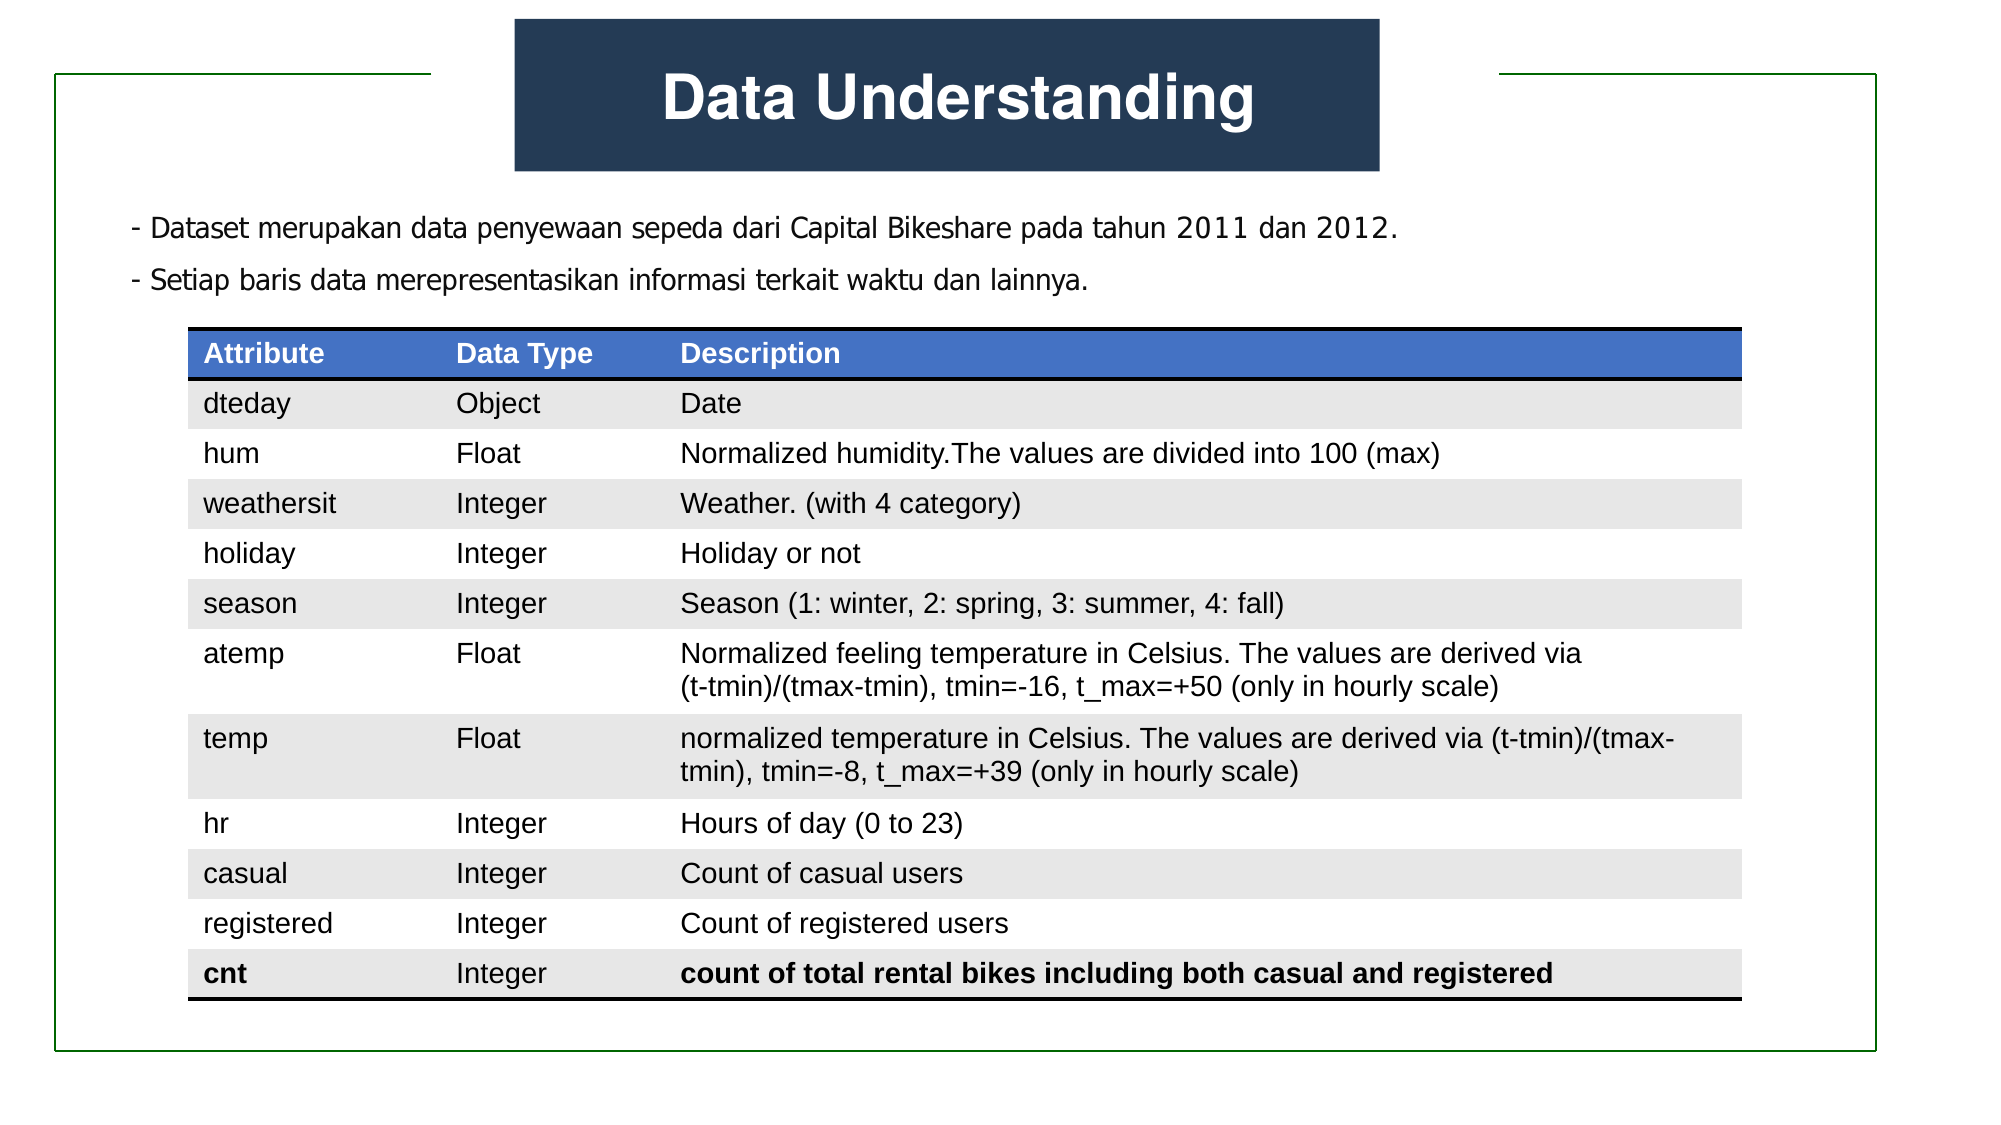

Data Understanding

- Dataset merupakan data penyewaan sepeda dari Capital Bikeshare pada tahun 2011 dan 2012.
- Setiap baris data merepresentasikan informasi terkait waktu dan lainnya.

| Attribute | Data Type | Description |
| --- | --- | --- |
| dteday | Object | Date |
| hum | Float | Normalized humidity.The values are divided into 100 (max) |
| weathersit | Integer | Weather. (with 4 category) |
| holiday | Integer | Holiday or not |
| season | Integer | Season (1: winter, 2: spring, 3: summer, 4: fall) |
| atemp | Float | Normalized feeling temperature in Celsius. The values are derived via (t-tmin)/(tmax-tmin), tmin=-16, t\_max=+50 (only in hourly scale) |
| temp | Float | normalized temperature in Celsius. The values are derived via (t-tmin)/(tmax-tmin), tmin=-8, t\_max=+39 (only in hourly scale) |
| hr | Integer | Hours of day (0 to 23) |
| casual | Integer | Count of casual users |
| registered | Integer | Count of registered users |
| cnt | Integer | count of total rental bikes including both casual and registered |